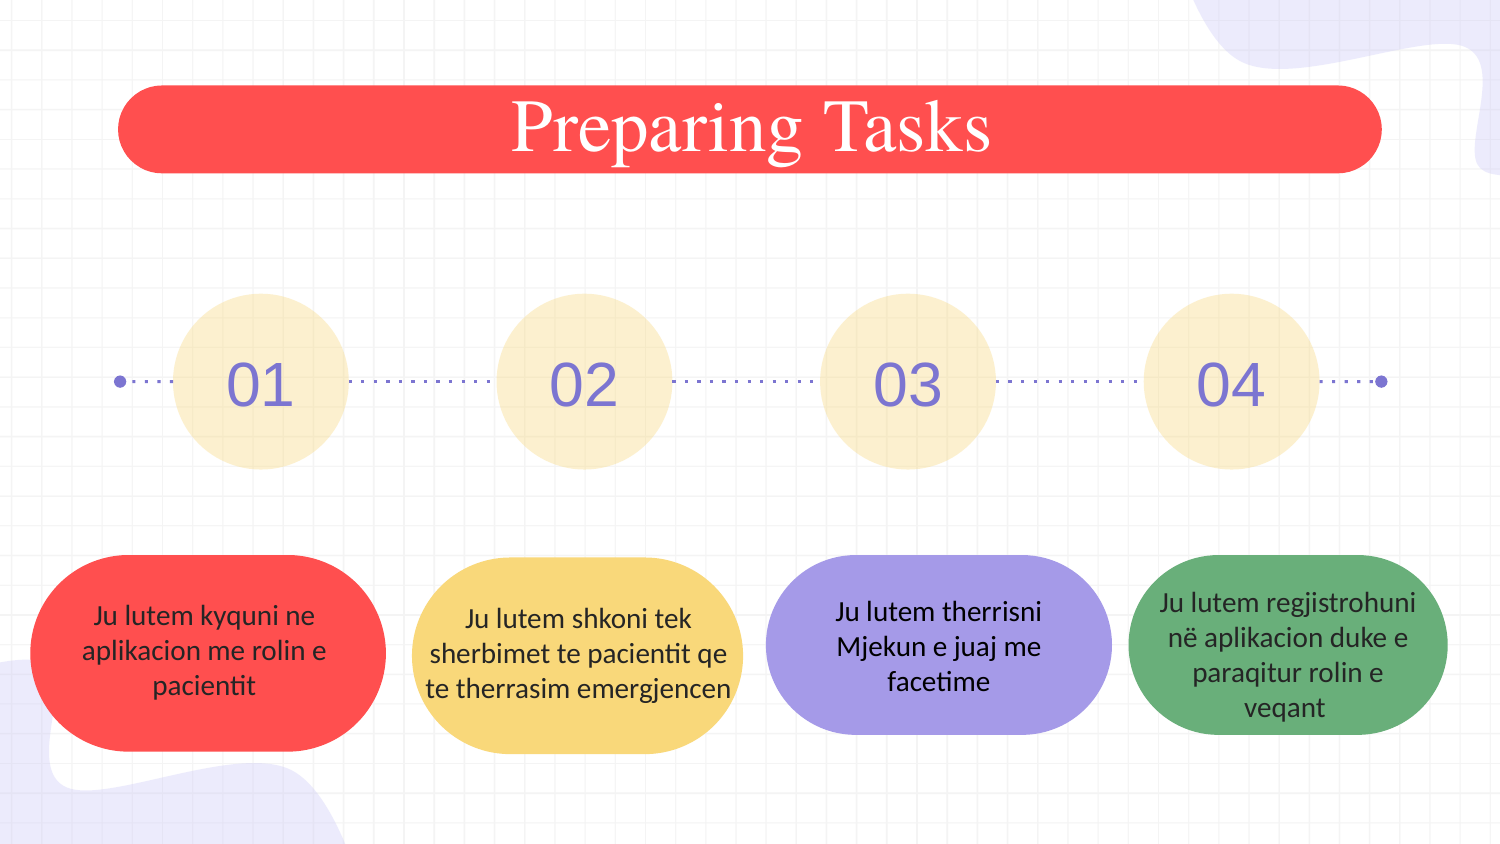

# Preparing Tasks
01
02
03
04

Ju lutem therrisni Mjekun e juaj me facetime

Ju lutem regjistrohuni në aplikacion duke e paraqitur rolin e veqant
Ju lutem kyquni ne aplikacion me rolin e pacientit
Ju lutem shkoni tek sherbimet te pacientit qe te therrasim emergjencen